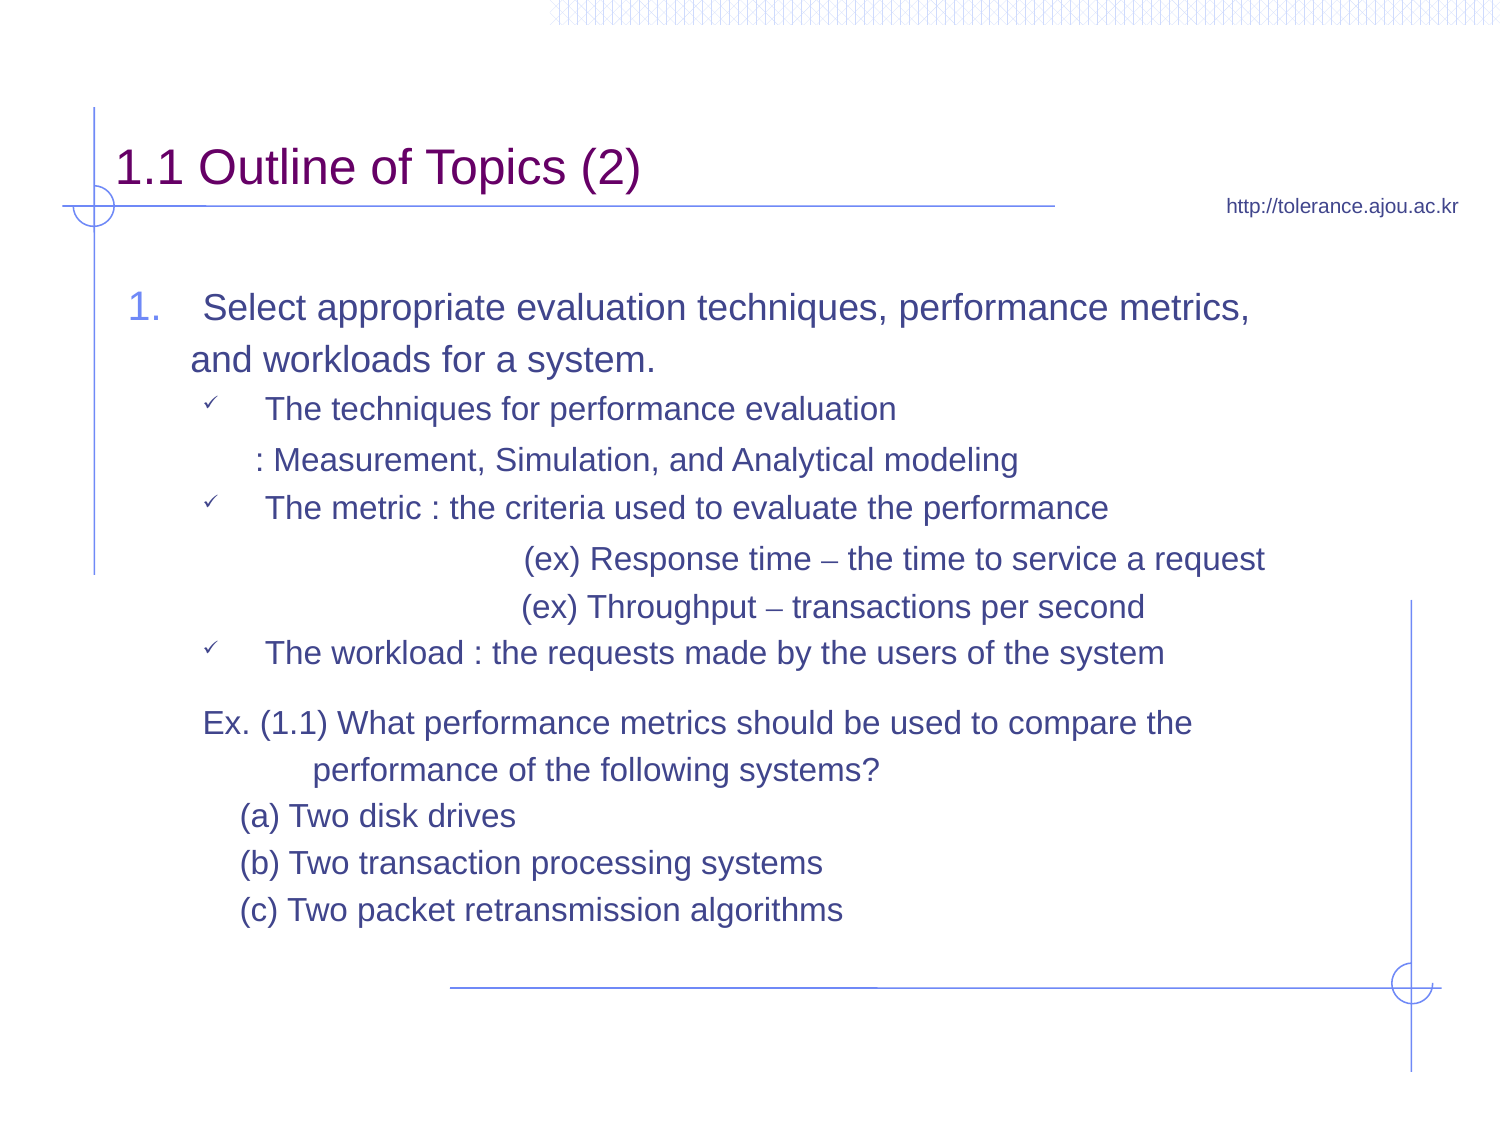

# 1.1 Outline of Topics (2)
Select appropriate evaluation techniques, performance metrics,
      and workloads for a system.
The techniques for performance evaluation
	     : Measurement, Simulation, and Analytical modeling
The metric : the criteria used to evaluate the performance
			  (ex) Response time – the time to service a request
			  (ex) Throughput – transactions per second
The workload : the requests made by the users of the system

	Ex. (1.1) What performance metrics should be used to compare the
                    performance of the following systems?
	    (a) Two disk drives
	    (b) Two transaction processing systems
	    (c) Two packet retransmission algorithms